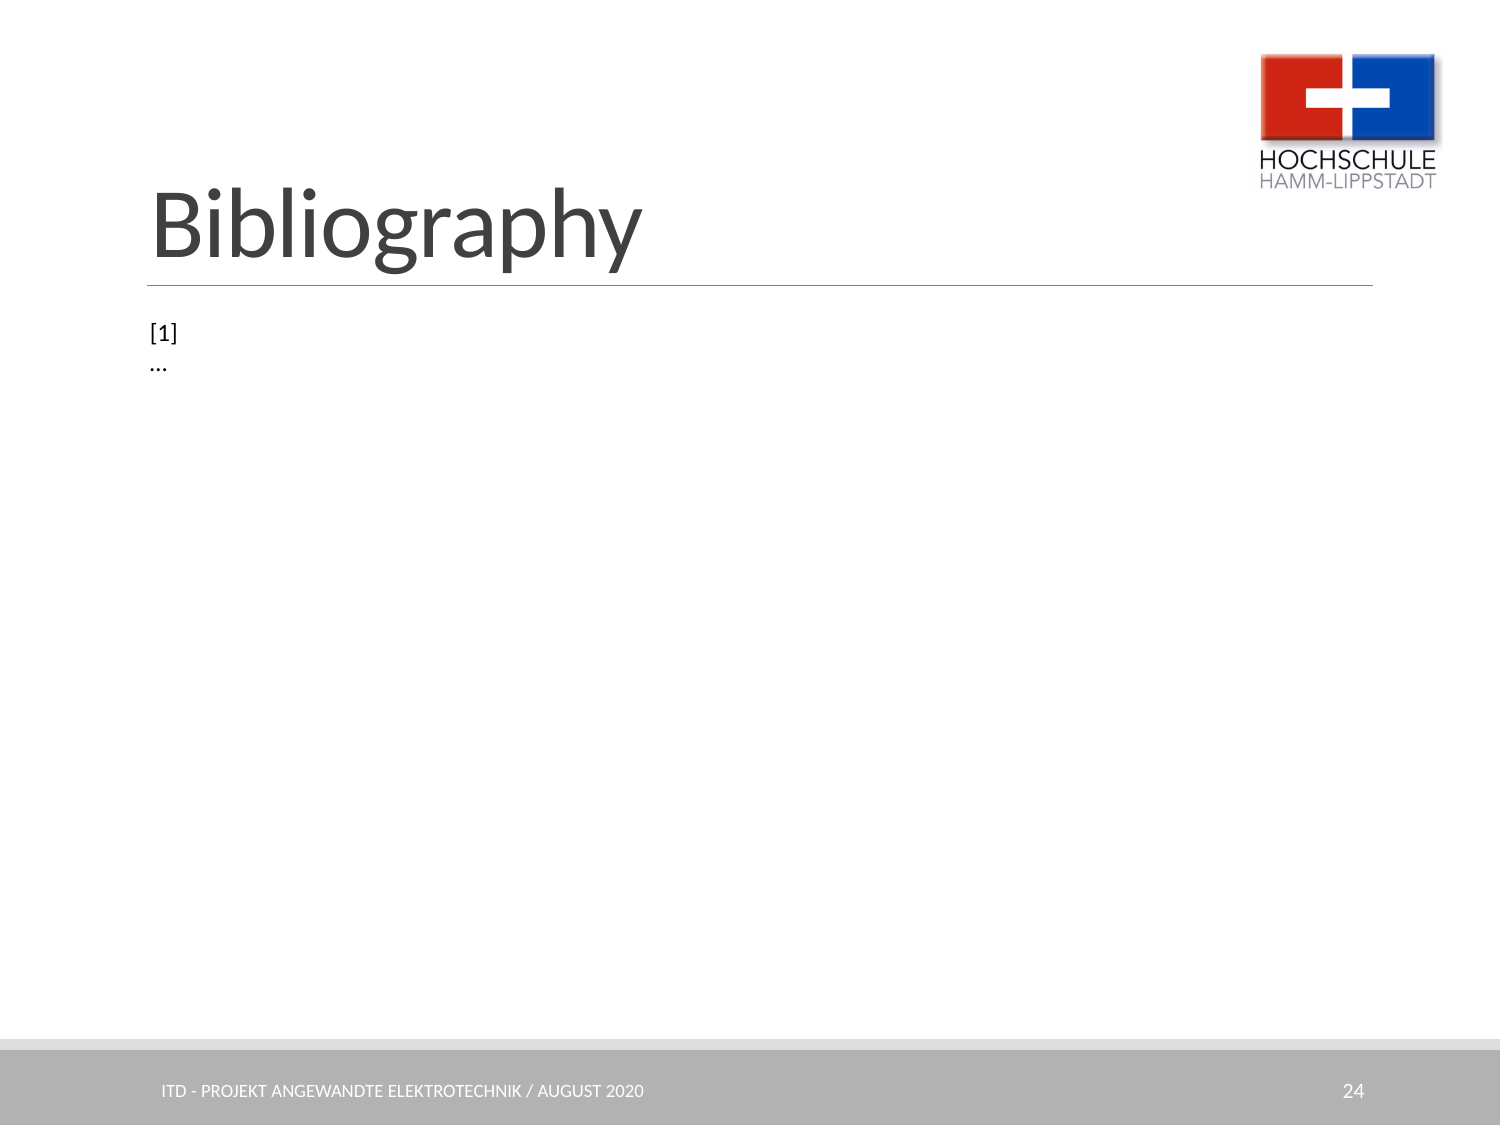

# Bibliography
[1]
…
ITD - Projekt angewandte Elektrotechnik / August 2020
24